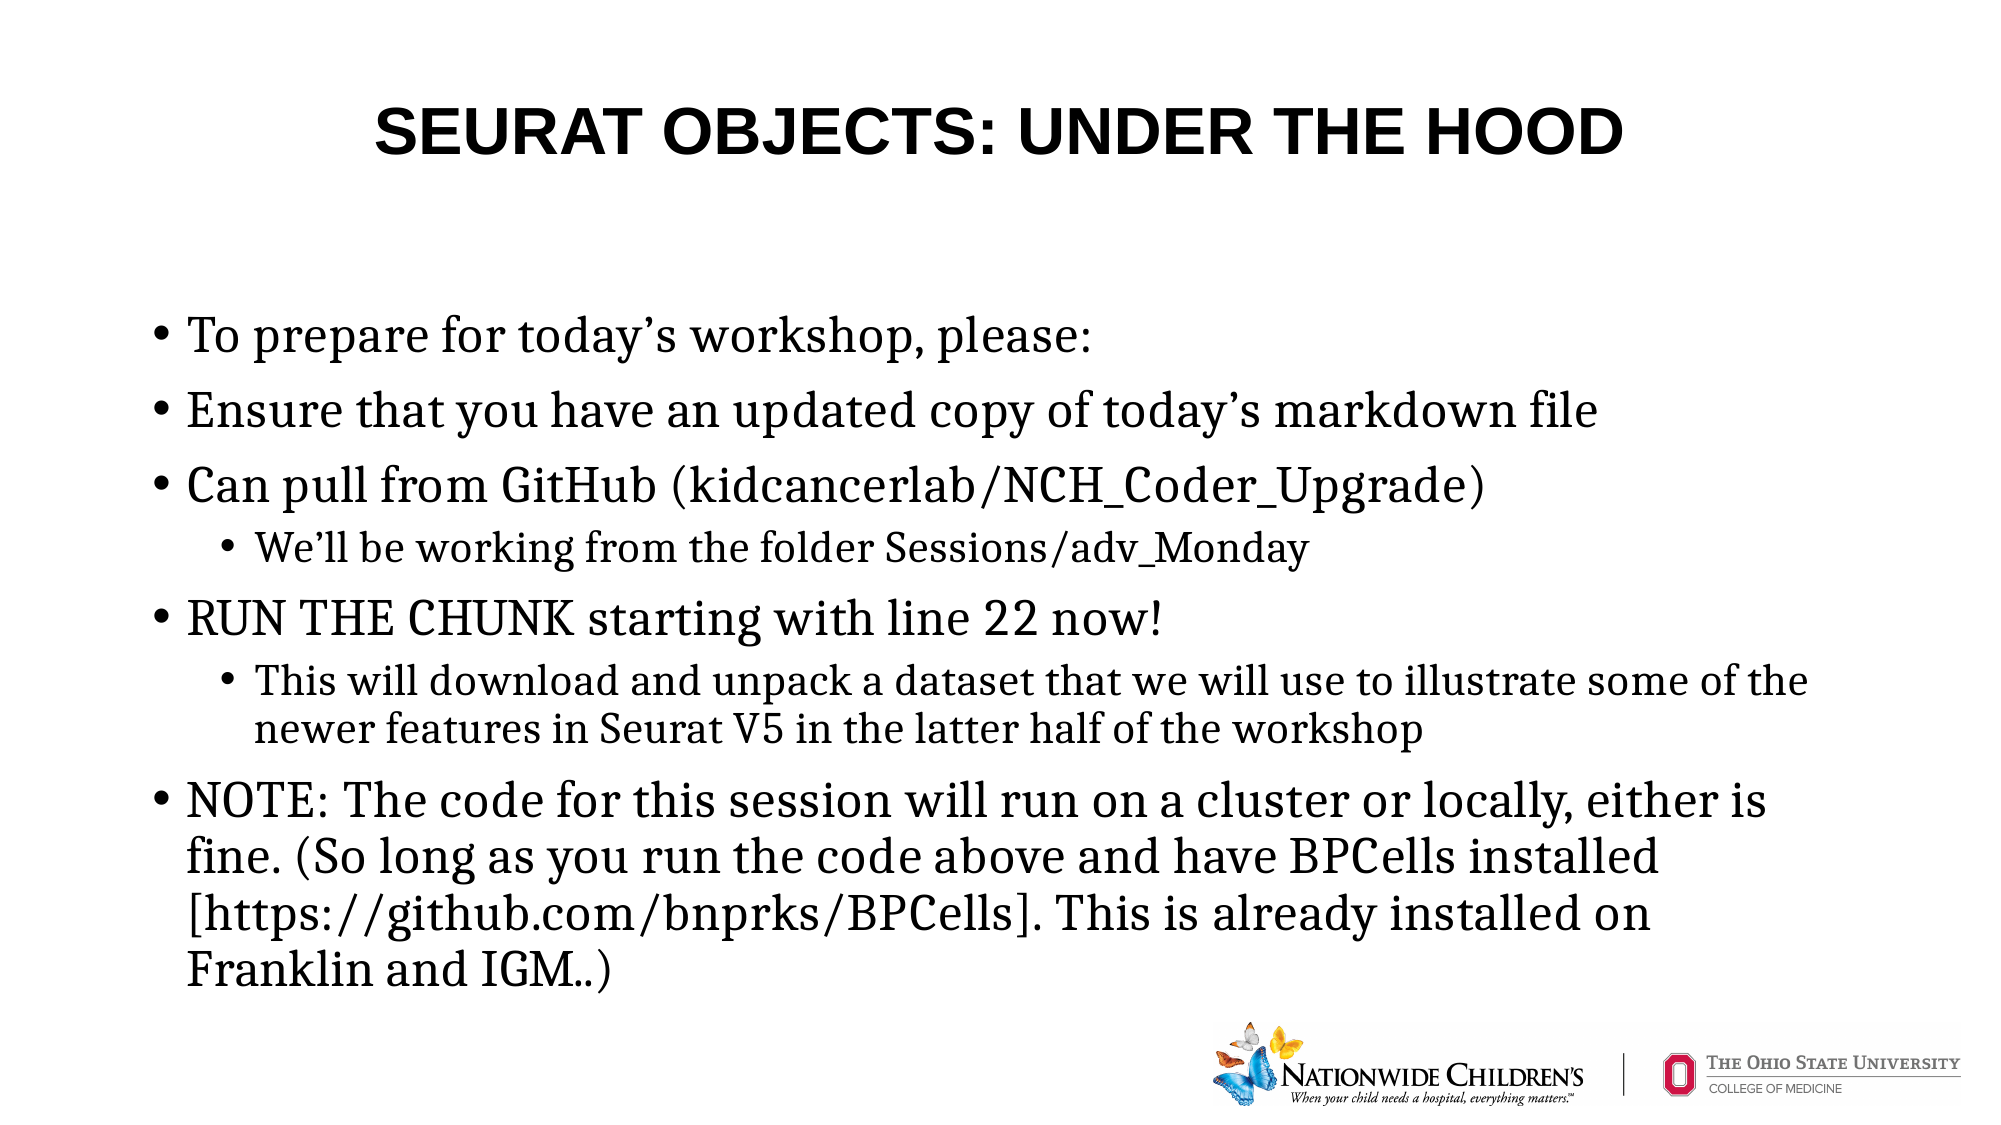

# Seurat Objects: Under the hood
To prepare for today’s workshop, please:
Ensure that you have an updated copy of today’s markdown file
Can pull from GitHub (kidcancerlab/NCH_Coder_Upgrade)
We’ll be working from the folder Sessions/adv_Monday
RUN THE CHUNK starting with line 22 now!
This will download and unpack a dataset that we will use to illustrate some of the newer features in Seurat V5 in the latter half of the workshop
NOTE: The code for this session will run on a cluster or locally, either is fine. (So long as you run the code above and have BPCells installed [https://github.com/bnprks/BPCells]. This is already installed on Franklin and IGM..)